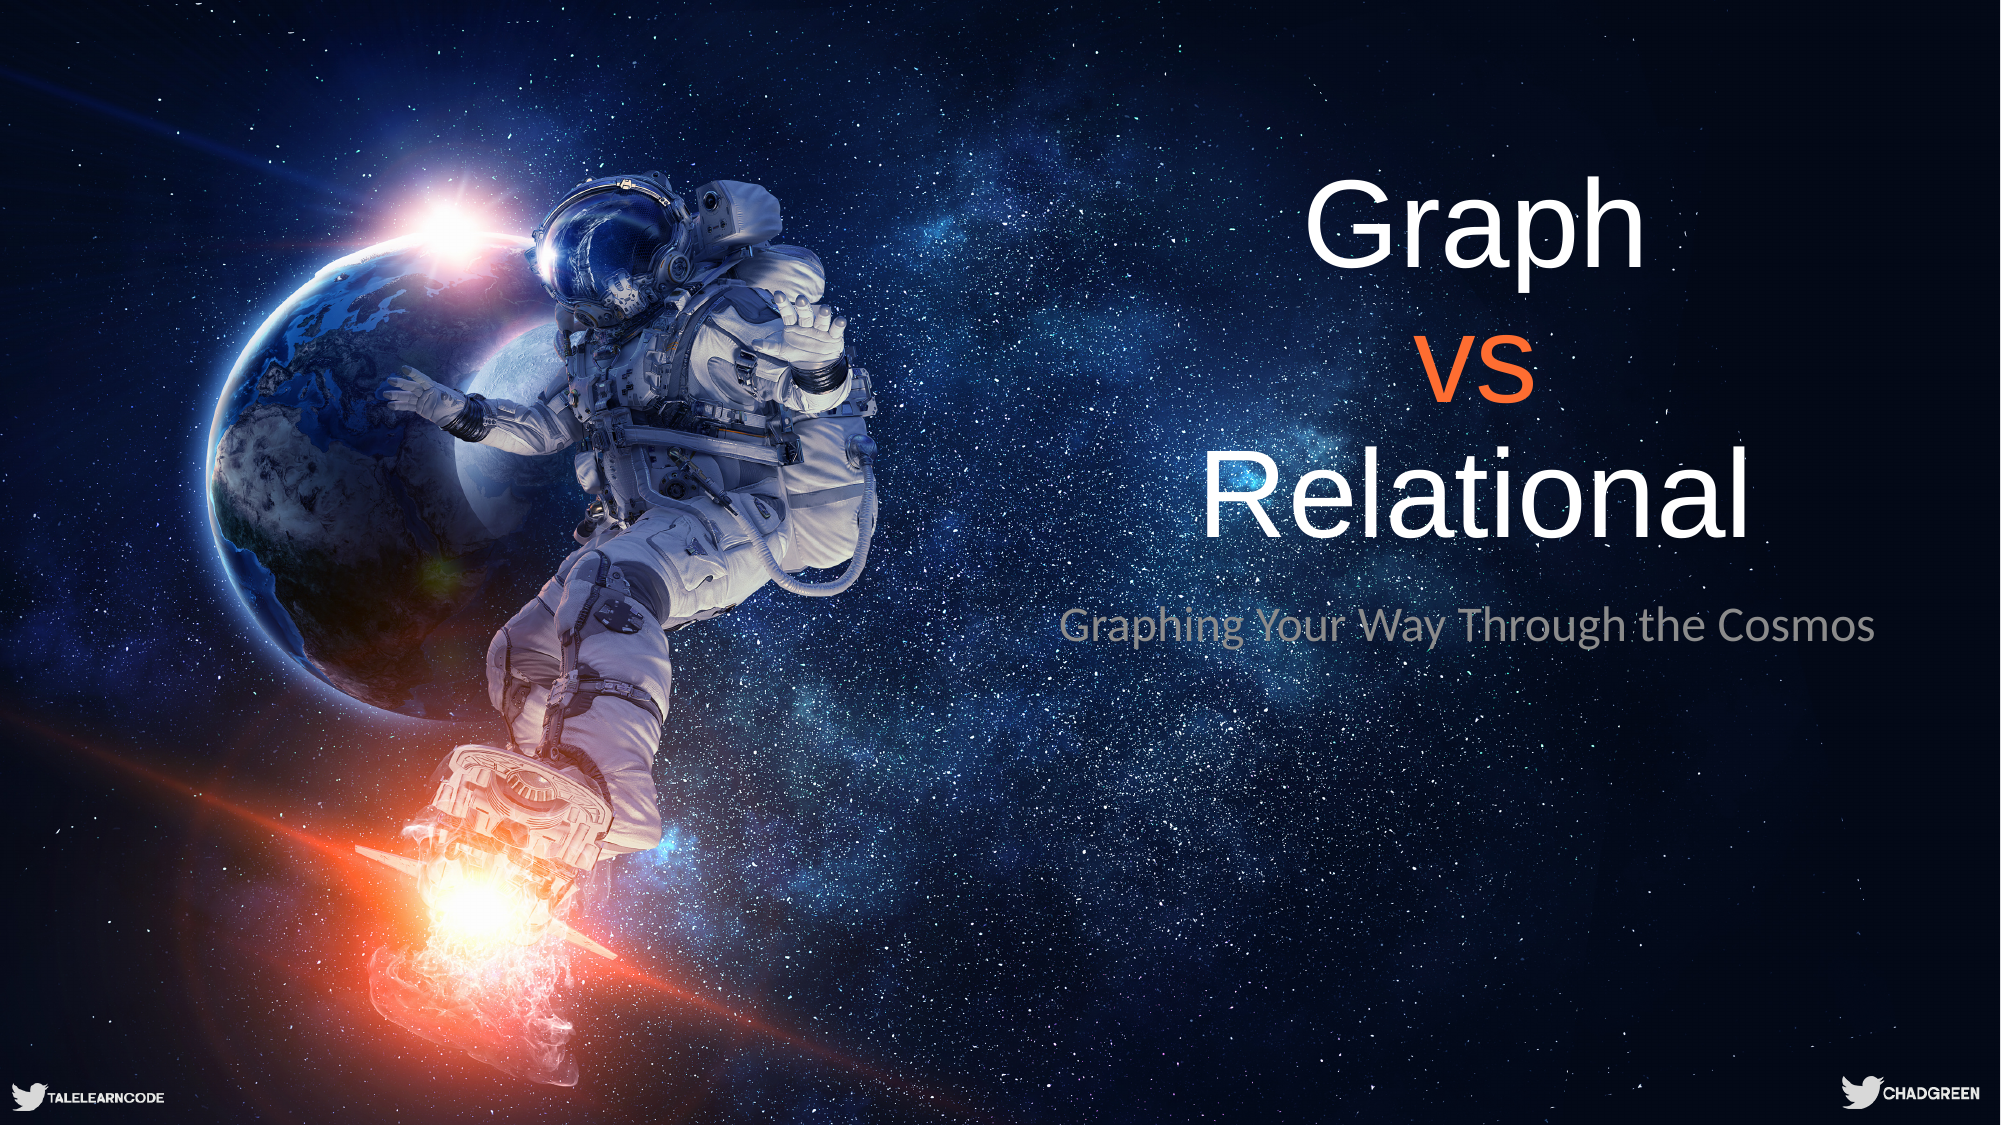

# Graph vs Relational
Graphing Your Way Through the Cosmos